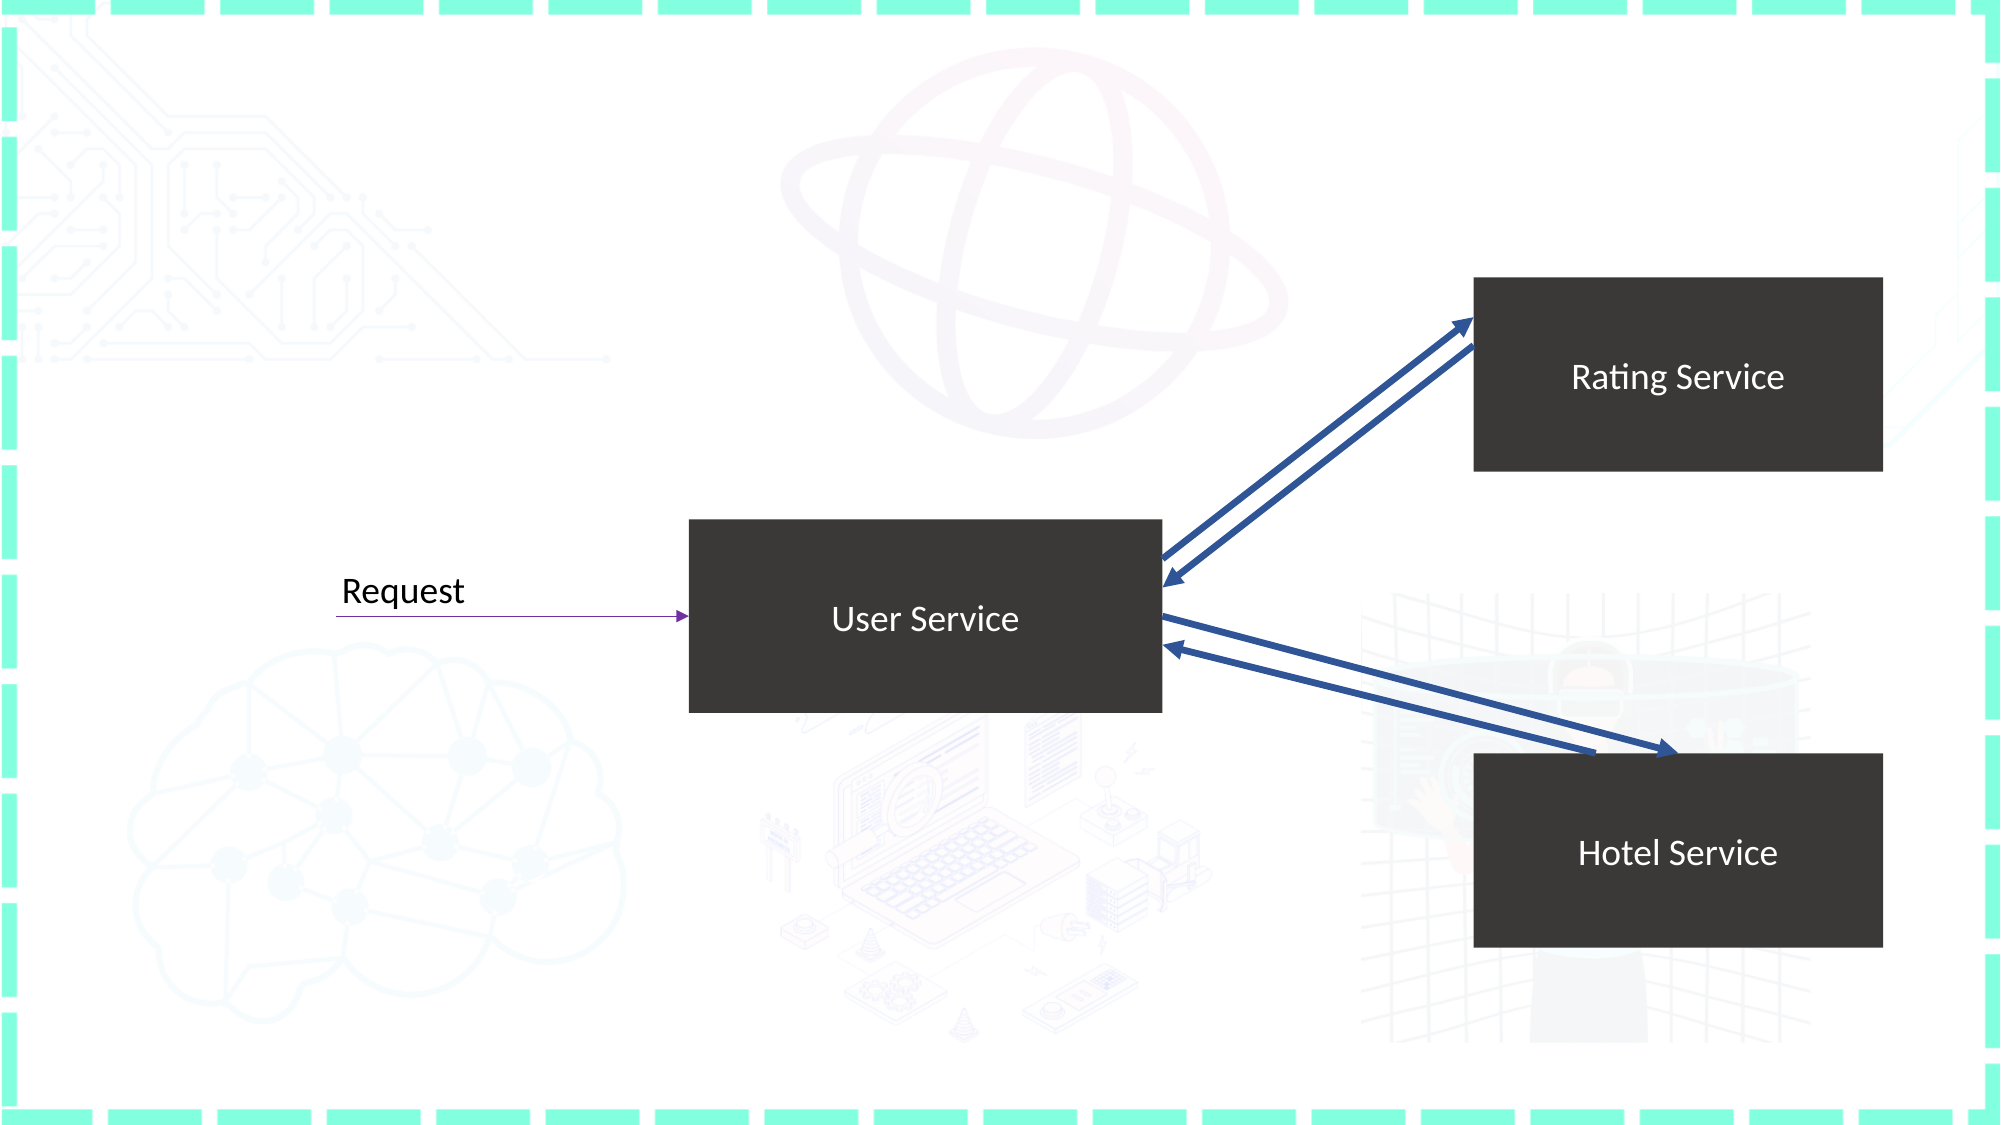

Rating Service
User Service
Request
Hotel Service